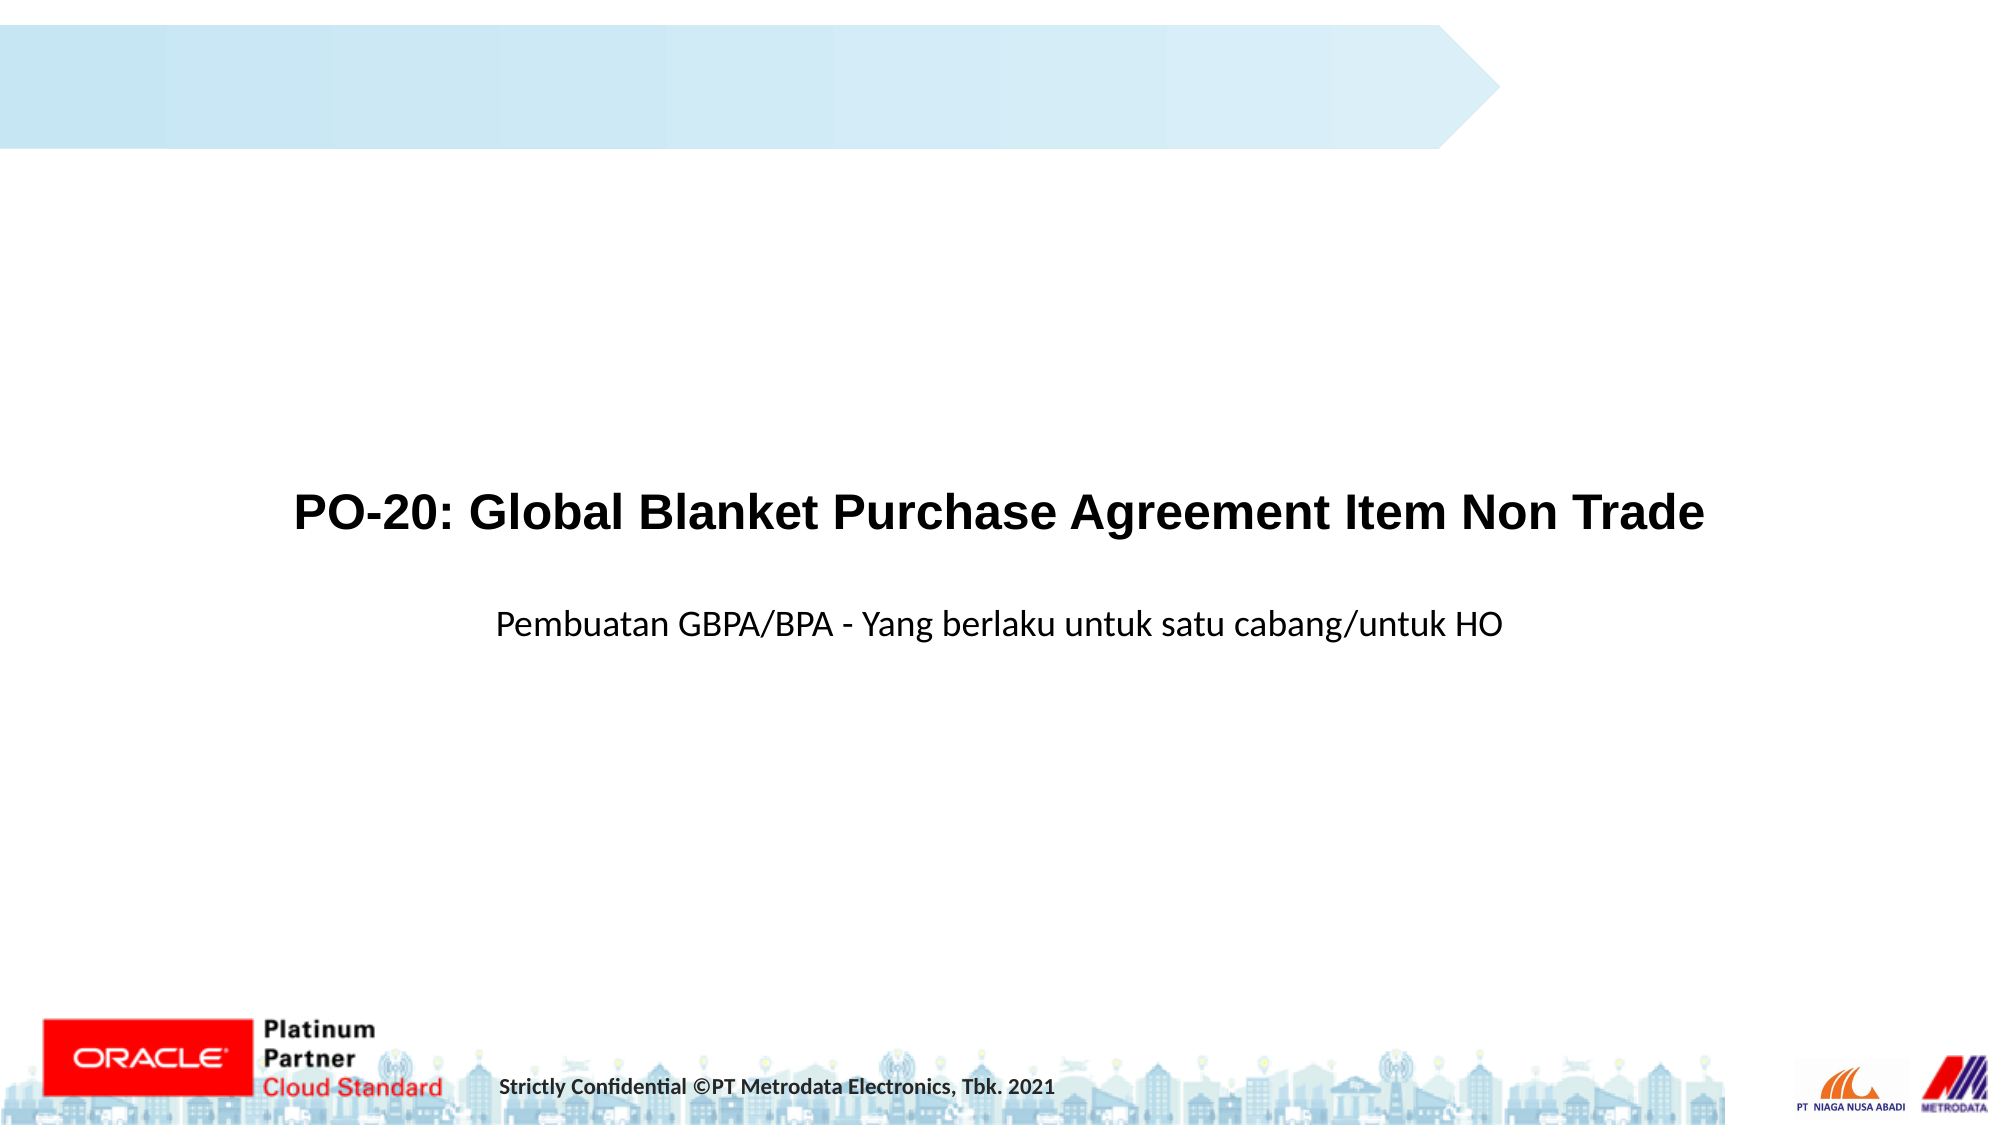

PO-20: Global Blanket Purchase Agreement Item Non Trade

Pembuatan GBPA/BPA - Yang berlaku untuk satu cabang/untuk HO